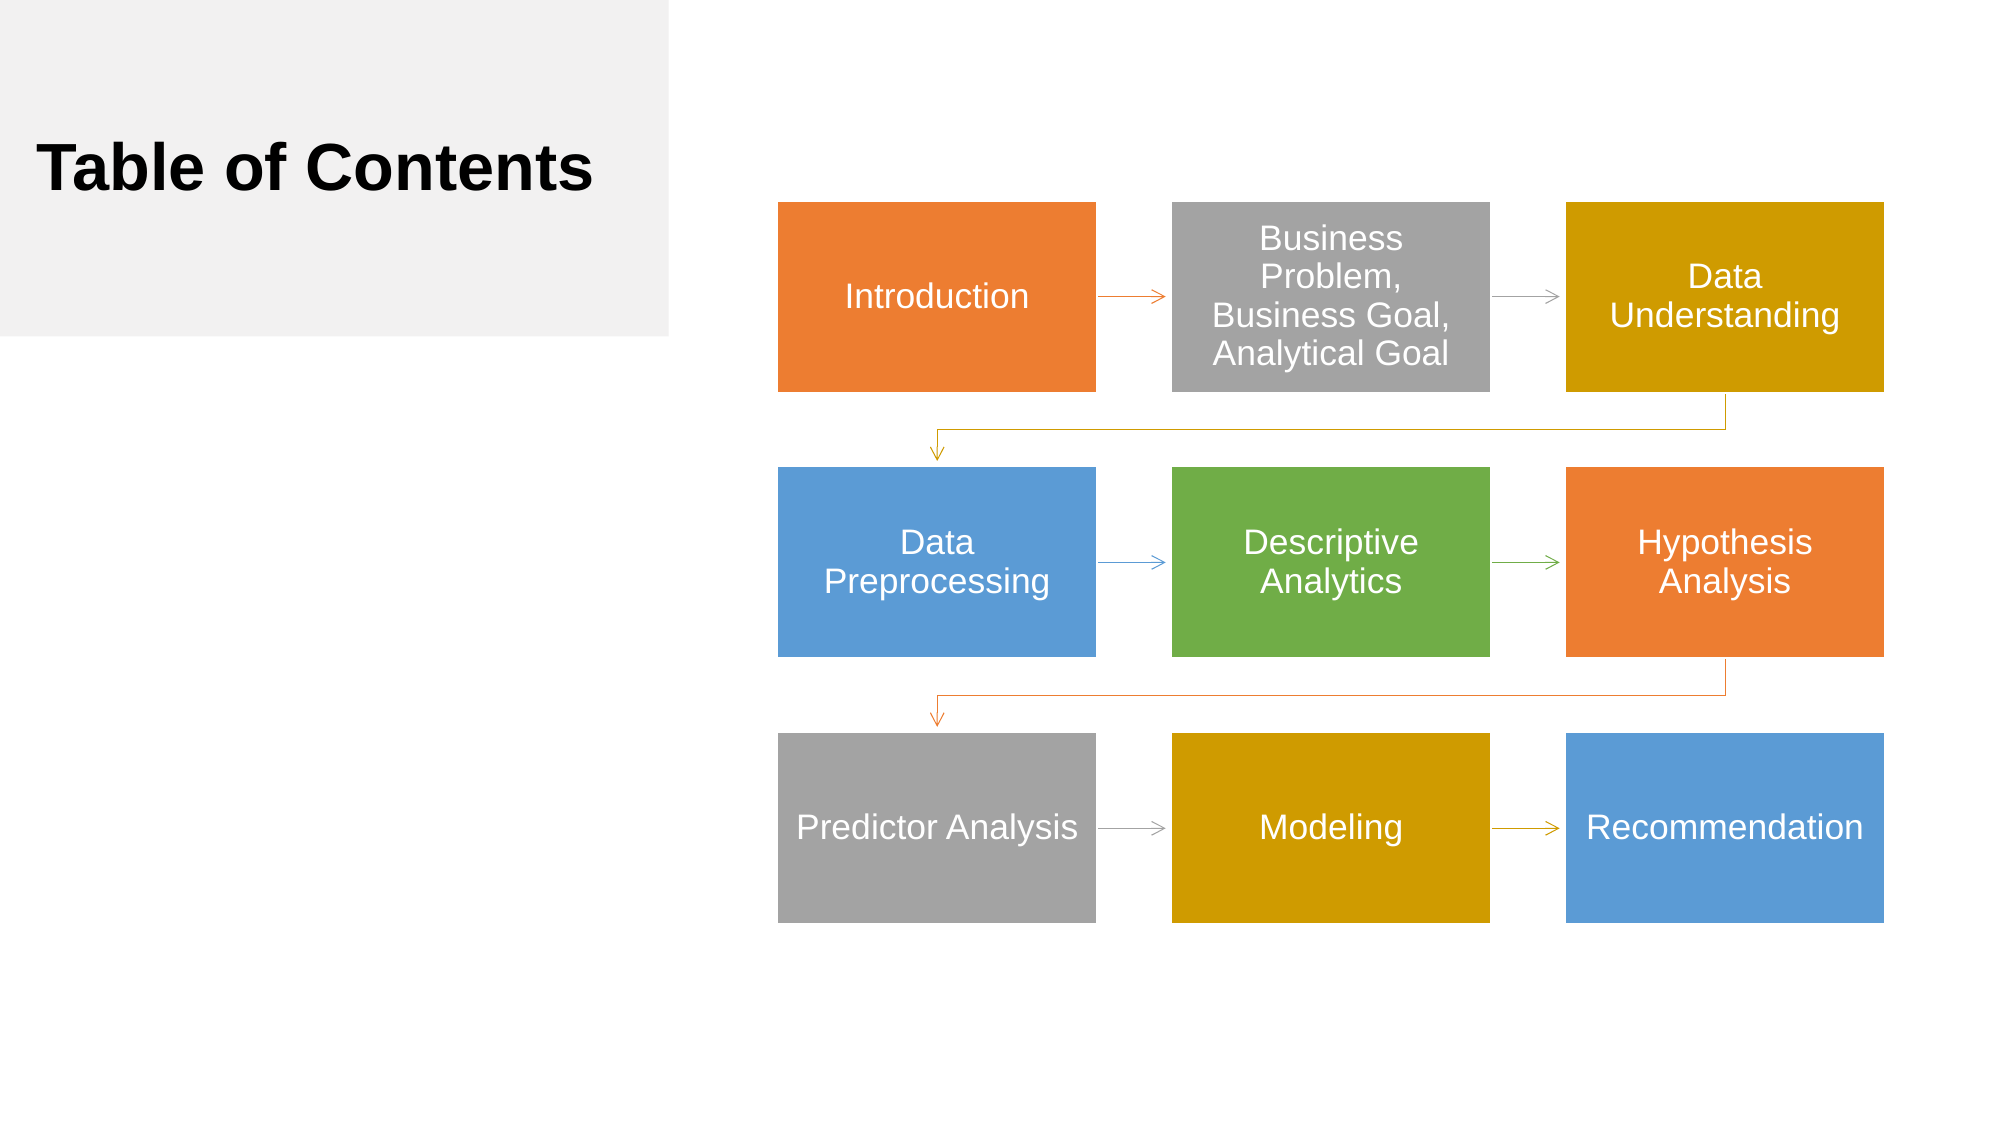

# Table of Contents

Introduction

Business Problem, Business Goal, Analytical Goal

Data Understanding

Data Preprocessing

Descriptive Analytics

Hypothesis Analysis

Predictor Analysis

Modeling
Recommendation